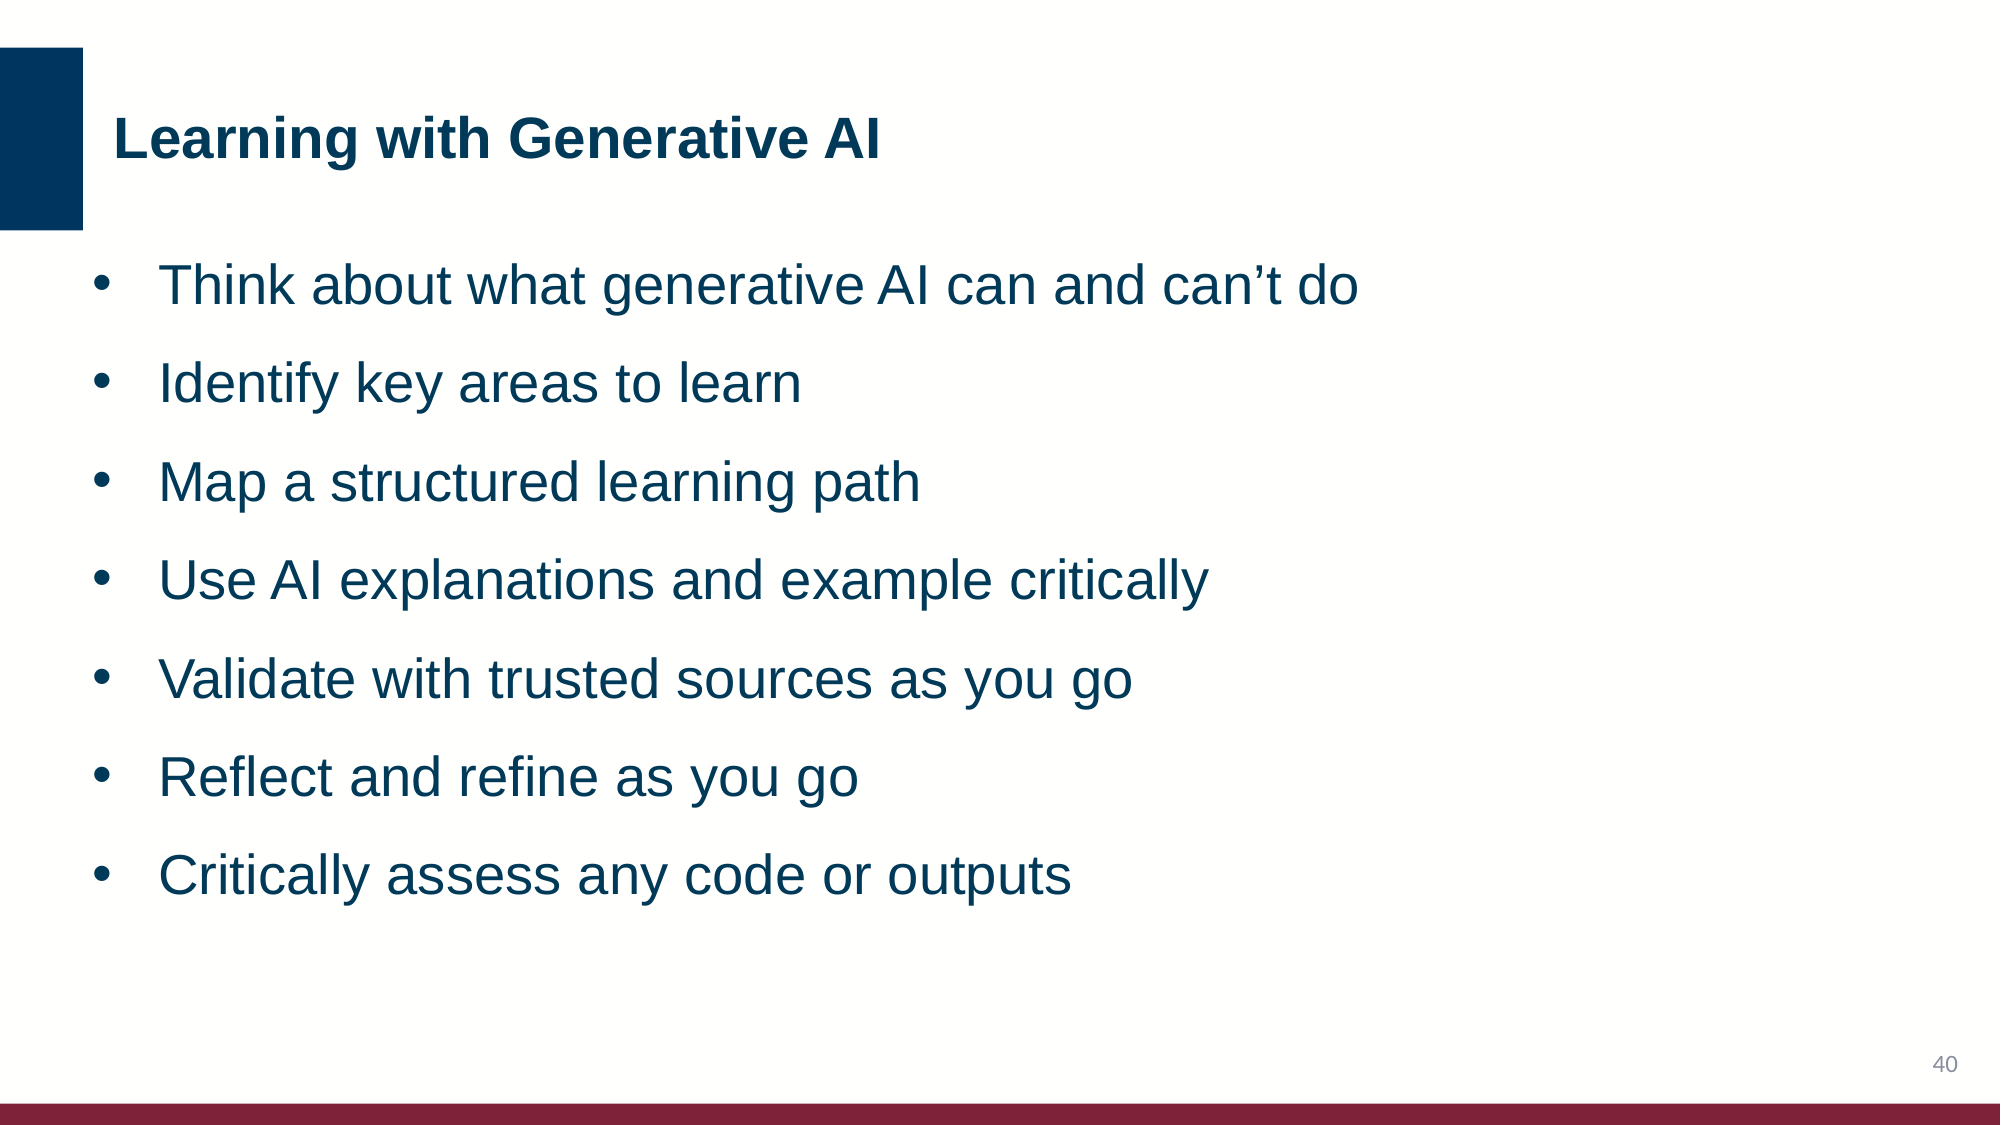

# Learning with Generative AI
Think about what generative AI can and can’t do
Identify key areas to learn
Map a structured learning path
Use AI explanations and example critically
Validate with trusted sources as you go
Reflect and refine as you go
Critically assess any code or outputs
40